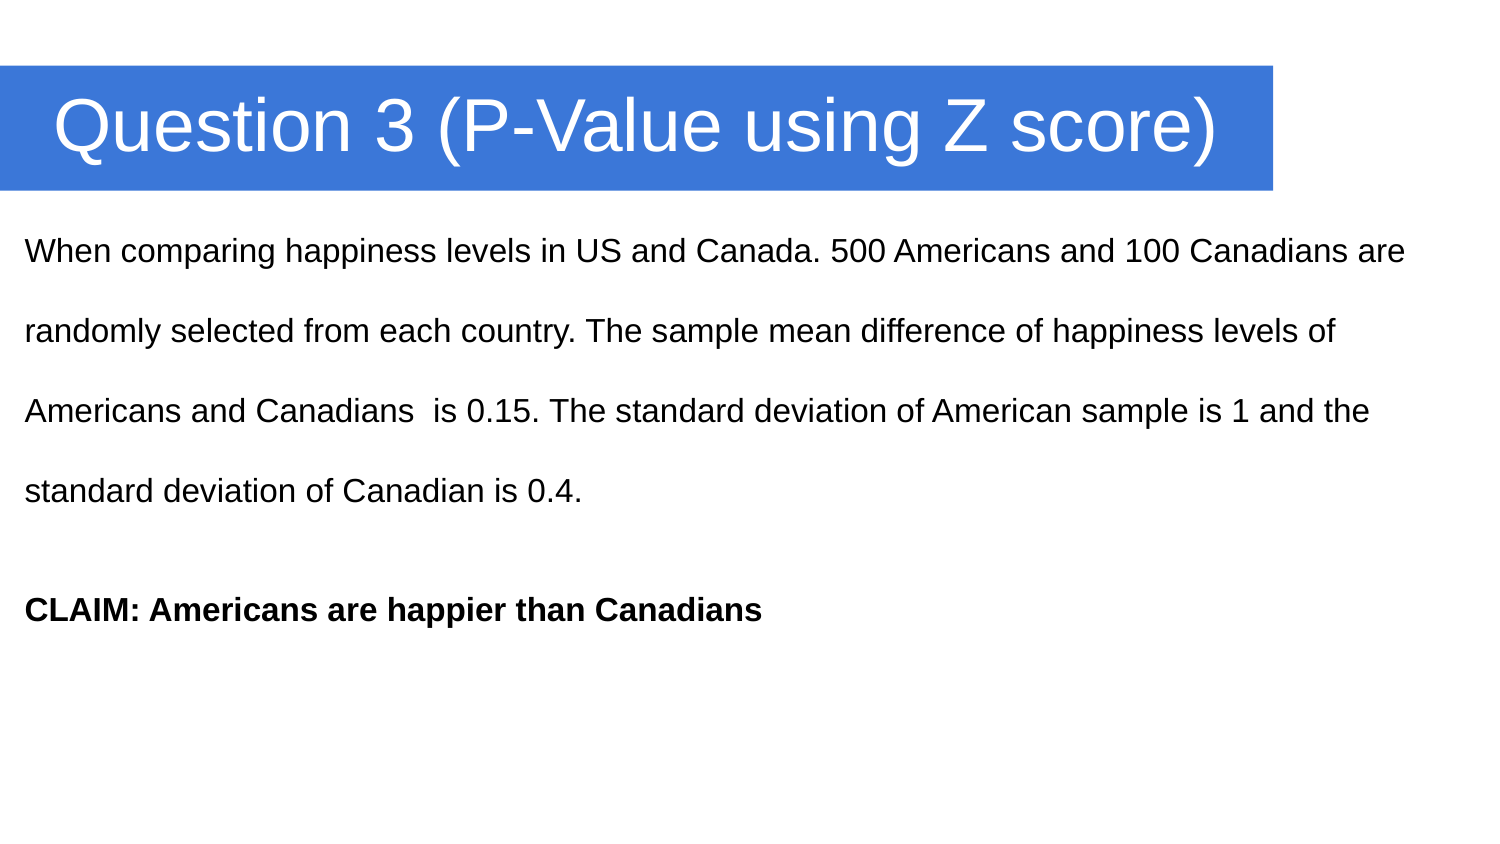

# Question 3 (P-Value using Z score)
When comparing happiness levels in US and Canada. 500 Americans and 100 Canadians are

randomly selected from each country. The sample mean difference of happiness levels of

Americans and Canadians  is 0.15. The standard deviation of American sample is 1 and the

standard deviation of Canadian is 0.4.

CLAIM: Americans are happier than Canadians